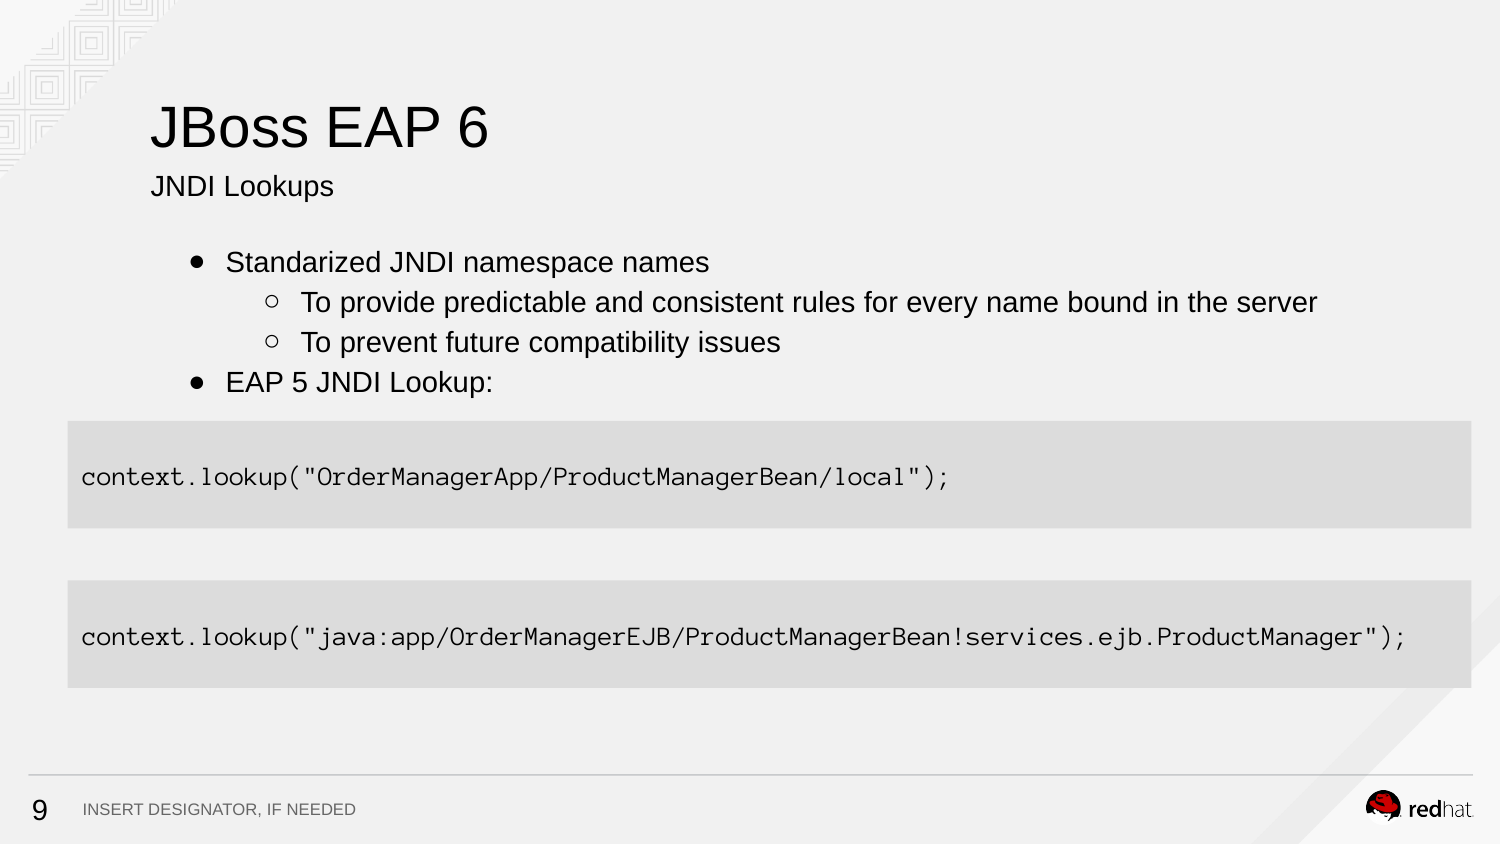

# JBoss EAP 6
JNDI Lookups
Standarized JNDI namespace names
To provide predictable and consistent rules for every name bound in the server
To prevent future compatibility issues
EAP 5 JNDI Lookup:

EAP 6 JNDI Lookup:
context.lookup("OrderManagerApp/ProductManagerBean/local");
context.lookup("java:app/OrderManagerEJB/ProductManagerBean!services.ejb.ProductManager");
9